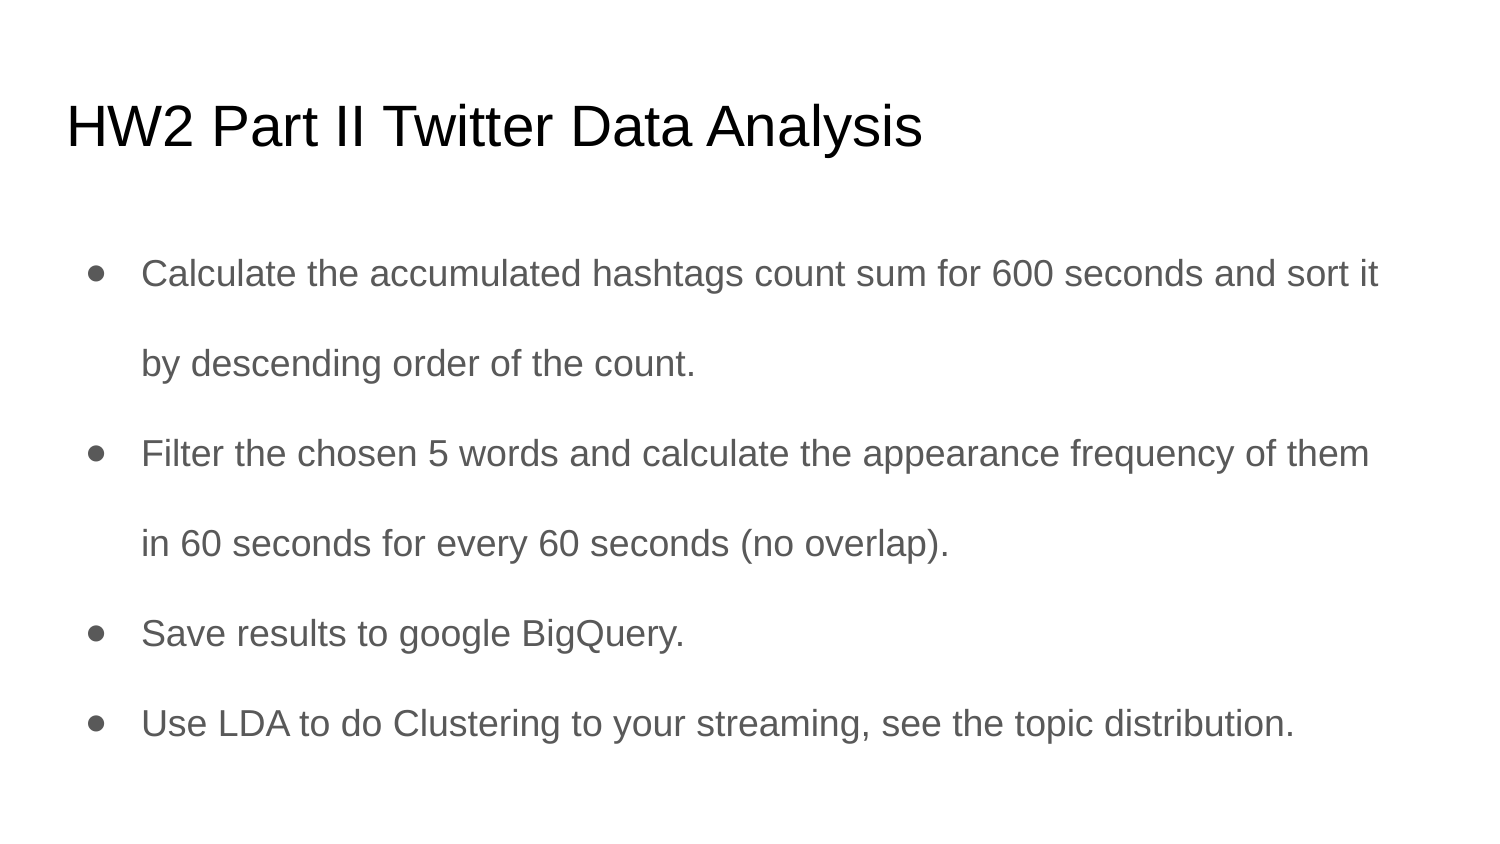

# HW2 Part II Twitter Data Analysis
Calculate the accumulated hashtags count sum for 600 seconds and sort it by descending order of the count.
Filter the chosen 5 words and calculate the appearance frequency of them in 60 seconds for every 60 seconds (no overlap).
Save results to google BigQuery.
Use LDA to do Clustering to your streaming, see the topic distribution.